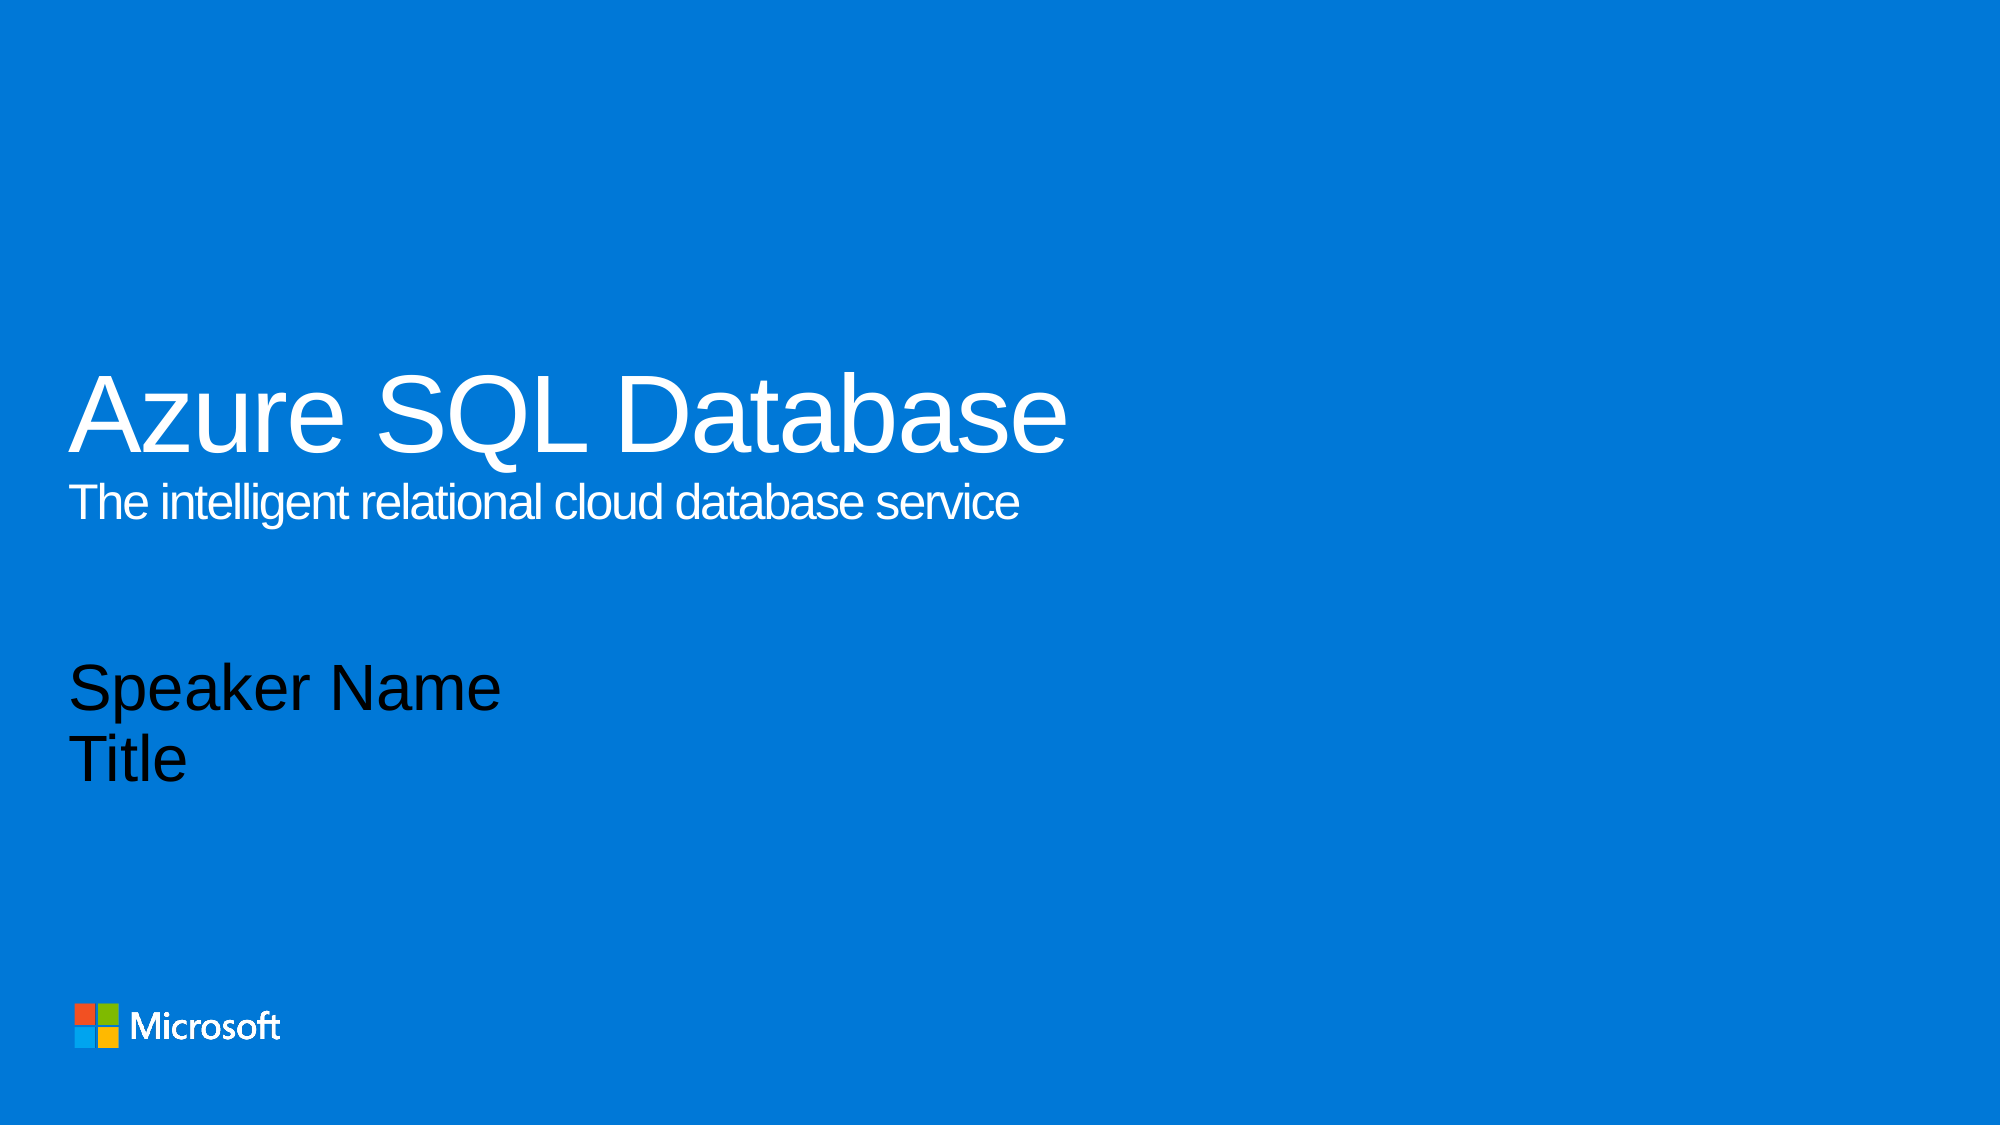

# Azure SQL Database The intelligent relational cloud database service
Speaker Name
Title